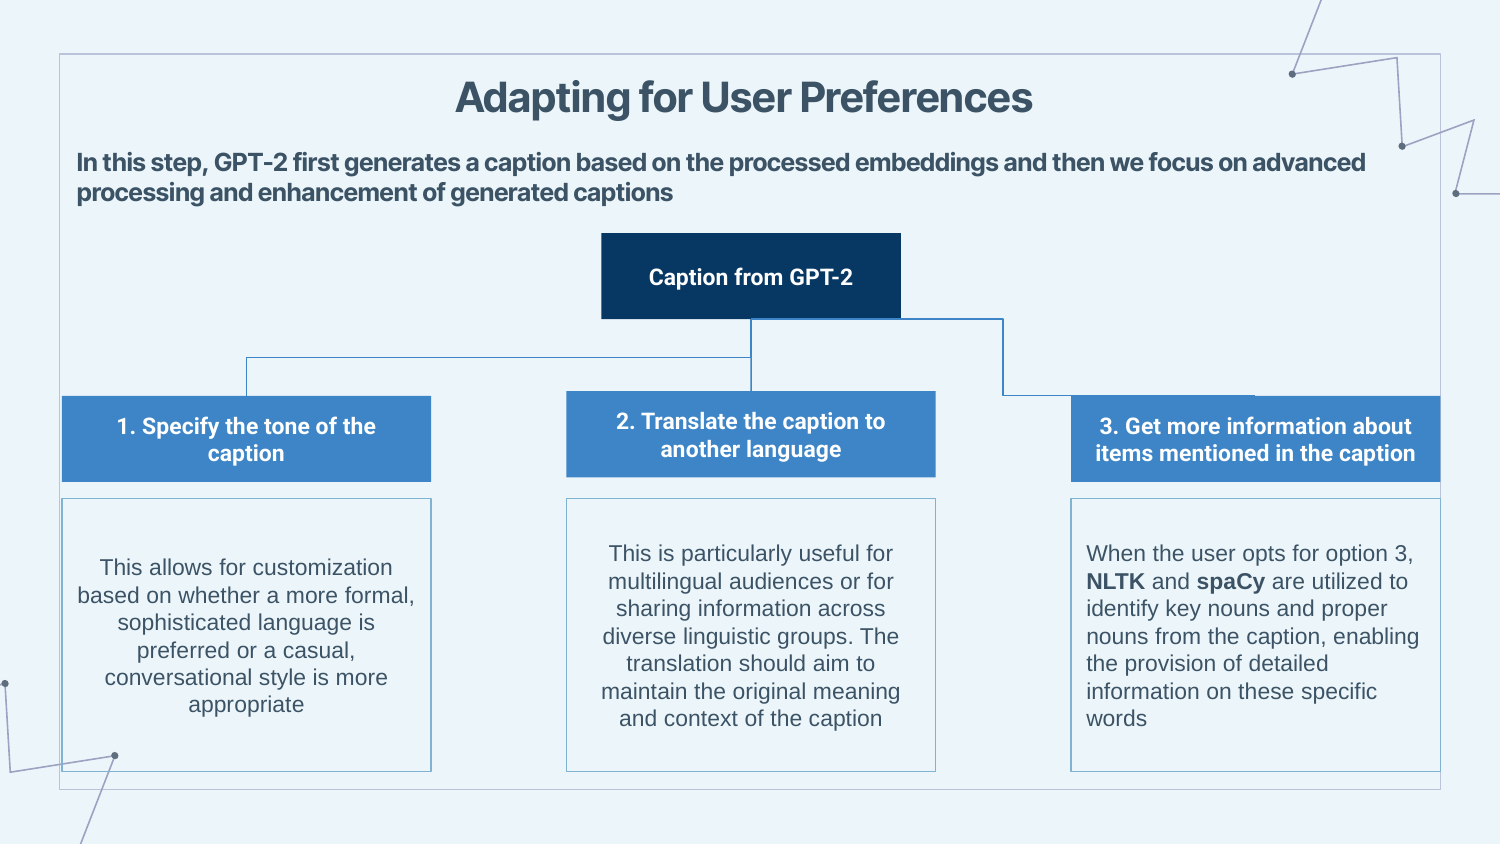

# Adapting for User Preferences
In this step, GPT-2 first generates a caption based on the processed embeddings and then we focus on advanced processing and enhancement of generated captions

Caption from GPT-2
2. Translate the caption to another language
1. Specify the tone of the caption
3. Get more information about items mentioned in the caption
This allows for customization based on whether a more formal, sophisticated language is preferred or a casual, conversational style is more appropriate
This is particularly useful for multilingual audiences or for sharing information across diverse linguistic groups. The translation should aim to maintain the original meaning and context of the caption
When the user opts for option 3, NLTK and spaCy are utilized to identify key nouns and proper nouns from the caption, enabling the provision of detailed information on these specific words